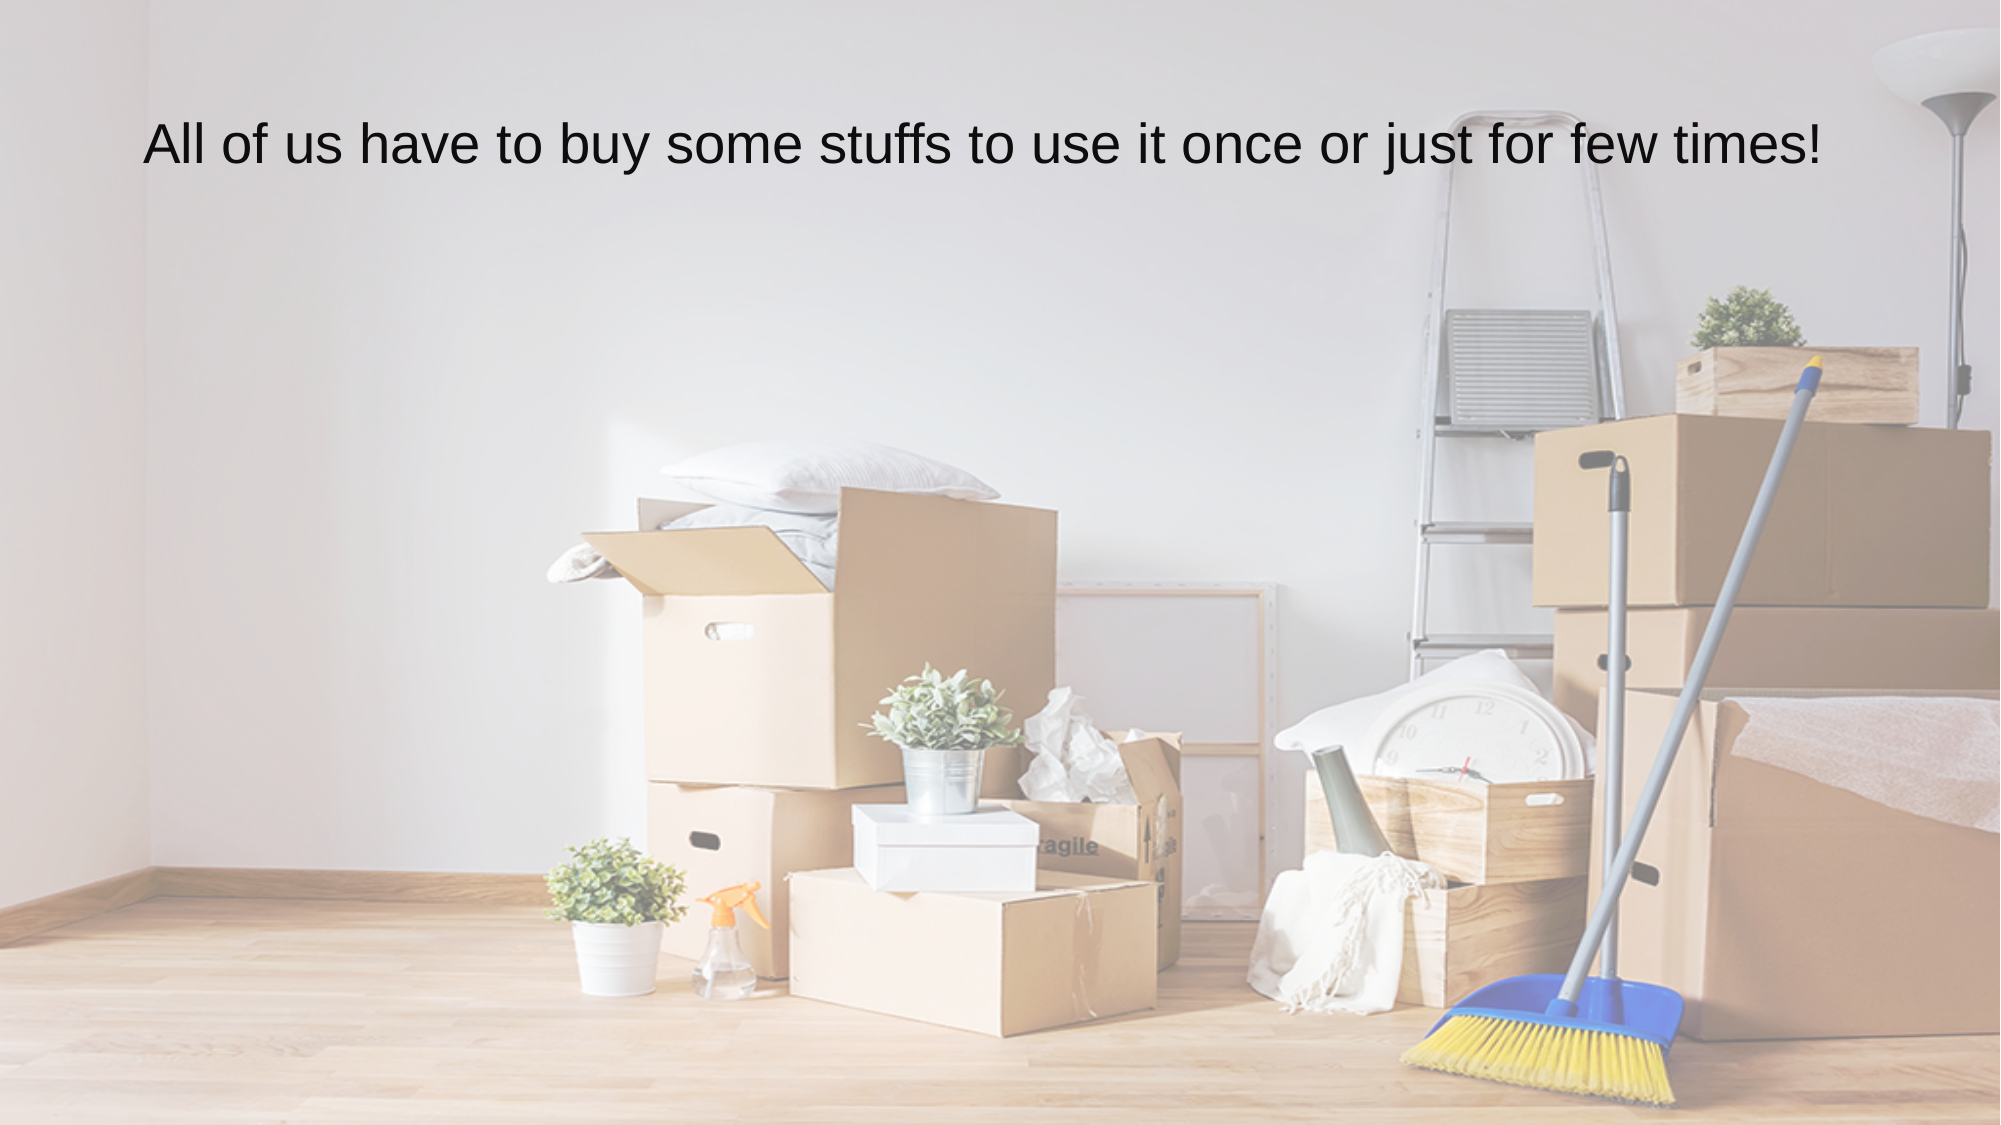

All of us have to buy some stuffs to use it once or just for few times!